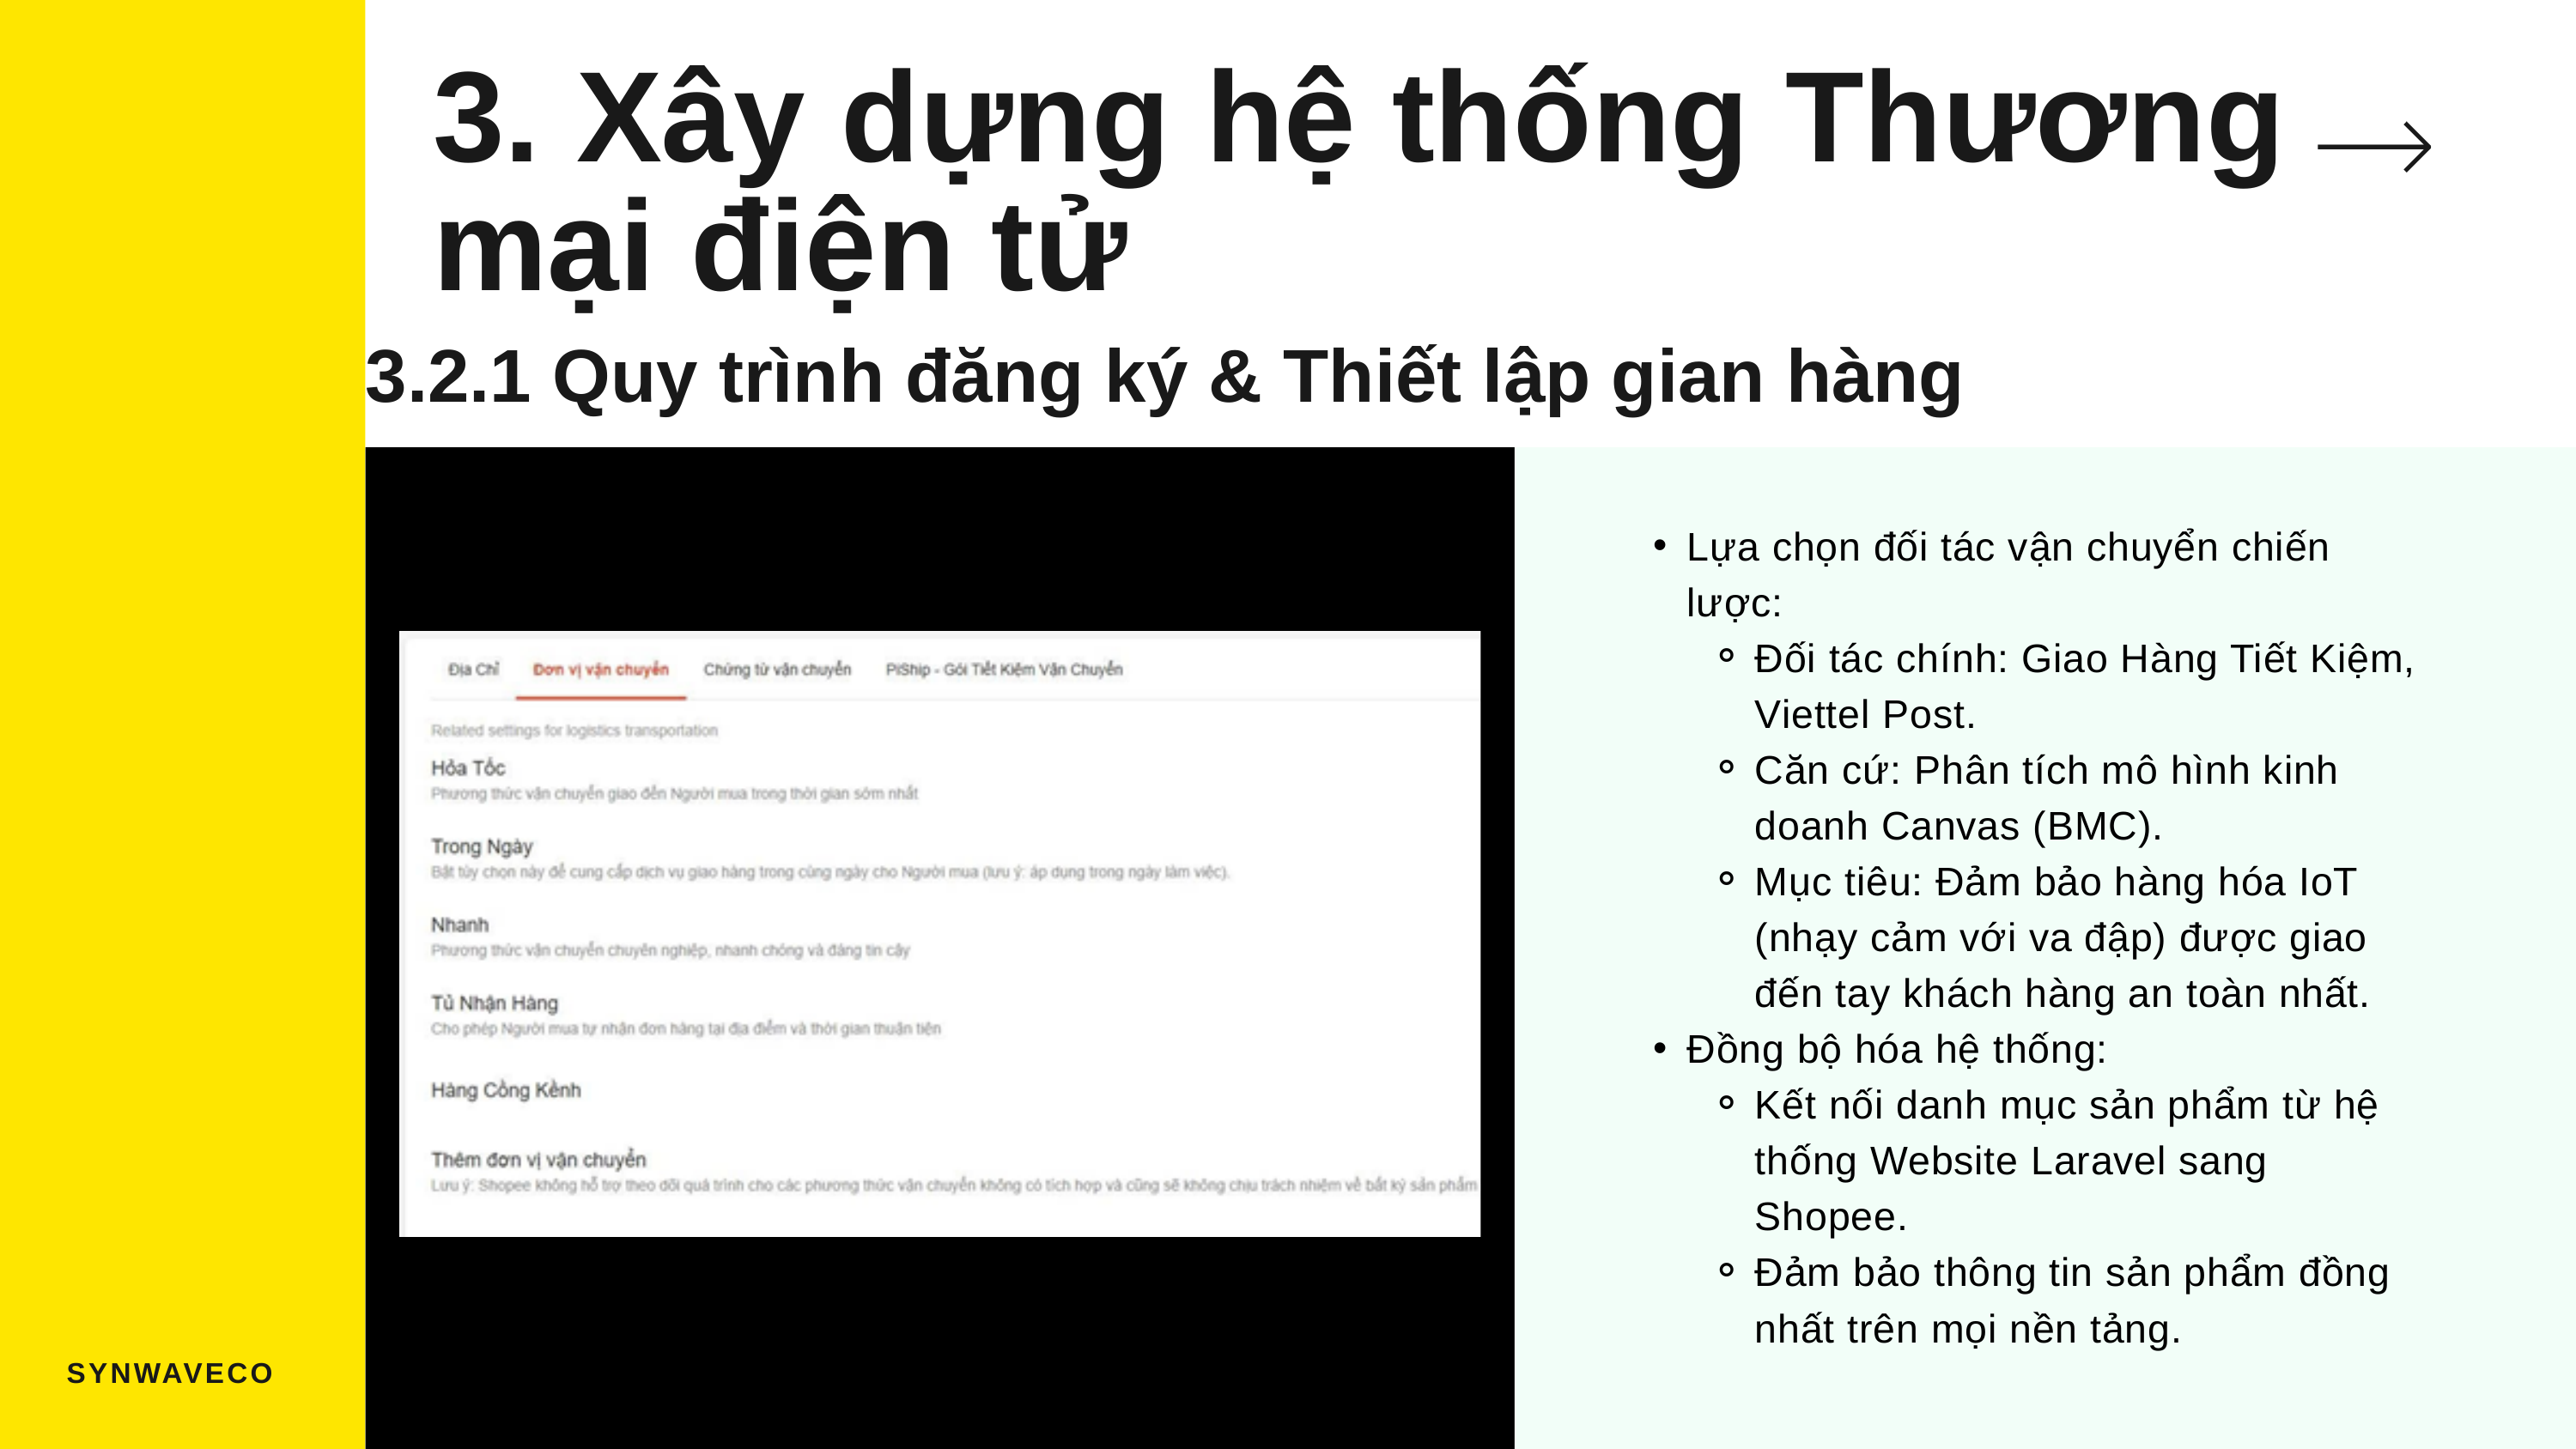

3. Xây dựng hệ thống Thương mại điện tử

3.2.1 Quy trình đăng ký & Thiết lập gian hàng

Lựa chọn đối tác vận chuyển chiến lược:
Đối tác chính: Giao Hàng Tiết Kiệm, Viettel Post.
Căn cứ: Phân tích mô hình kinh doanh Canvas (BMC).
Mục tiêu: Đảm bảo hàng hóa IoT (nhạy cảm với va đập) được giao đến tay khách hàng an toàn nhất.
Đồng bộ hóa hệ thống:
Kết nối danh mục sản phẩm từ hệ thống Website Laravel sang Shopee.
Đảm bảo thông tin sản phẩm đồng nhất trên mọi nền tảng.

SYNWAVECO